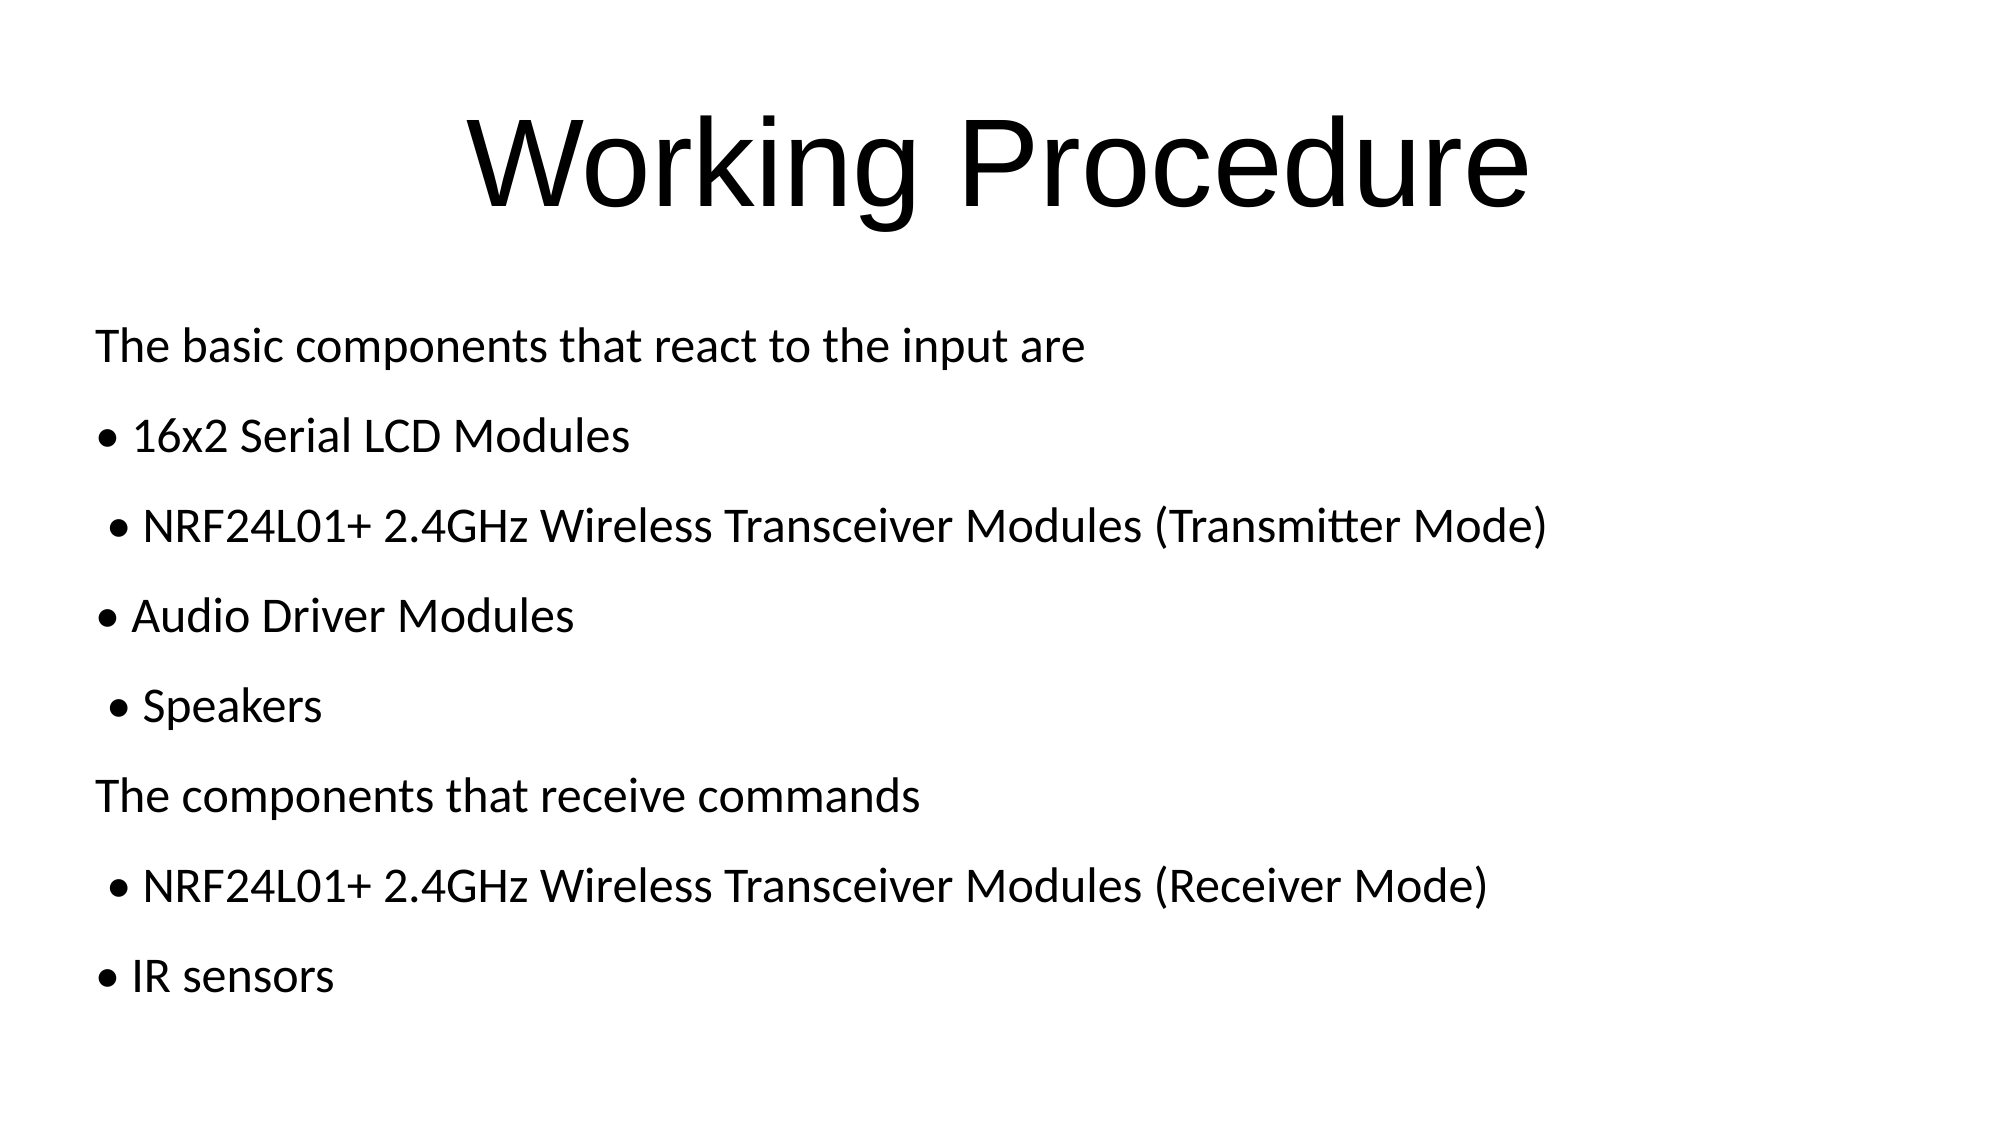

Working Procedure
The basic components that react to the input are
• 16x2 Serial LCD Modules
 • NRF24L01+ 2.4GHz Wireless Transceiver Modules (Transmitter Mode)
• Audio Driver Modules
 • Speakers
The components that receive commands
 • NRF24L01+ 2.4GHz Wireless Transceiver Modules (Receiver Mode)
• IR sensors